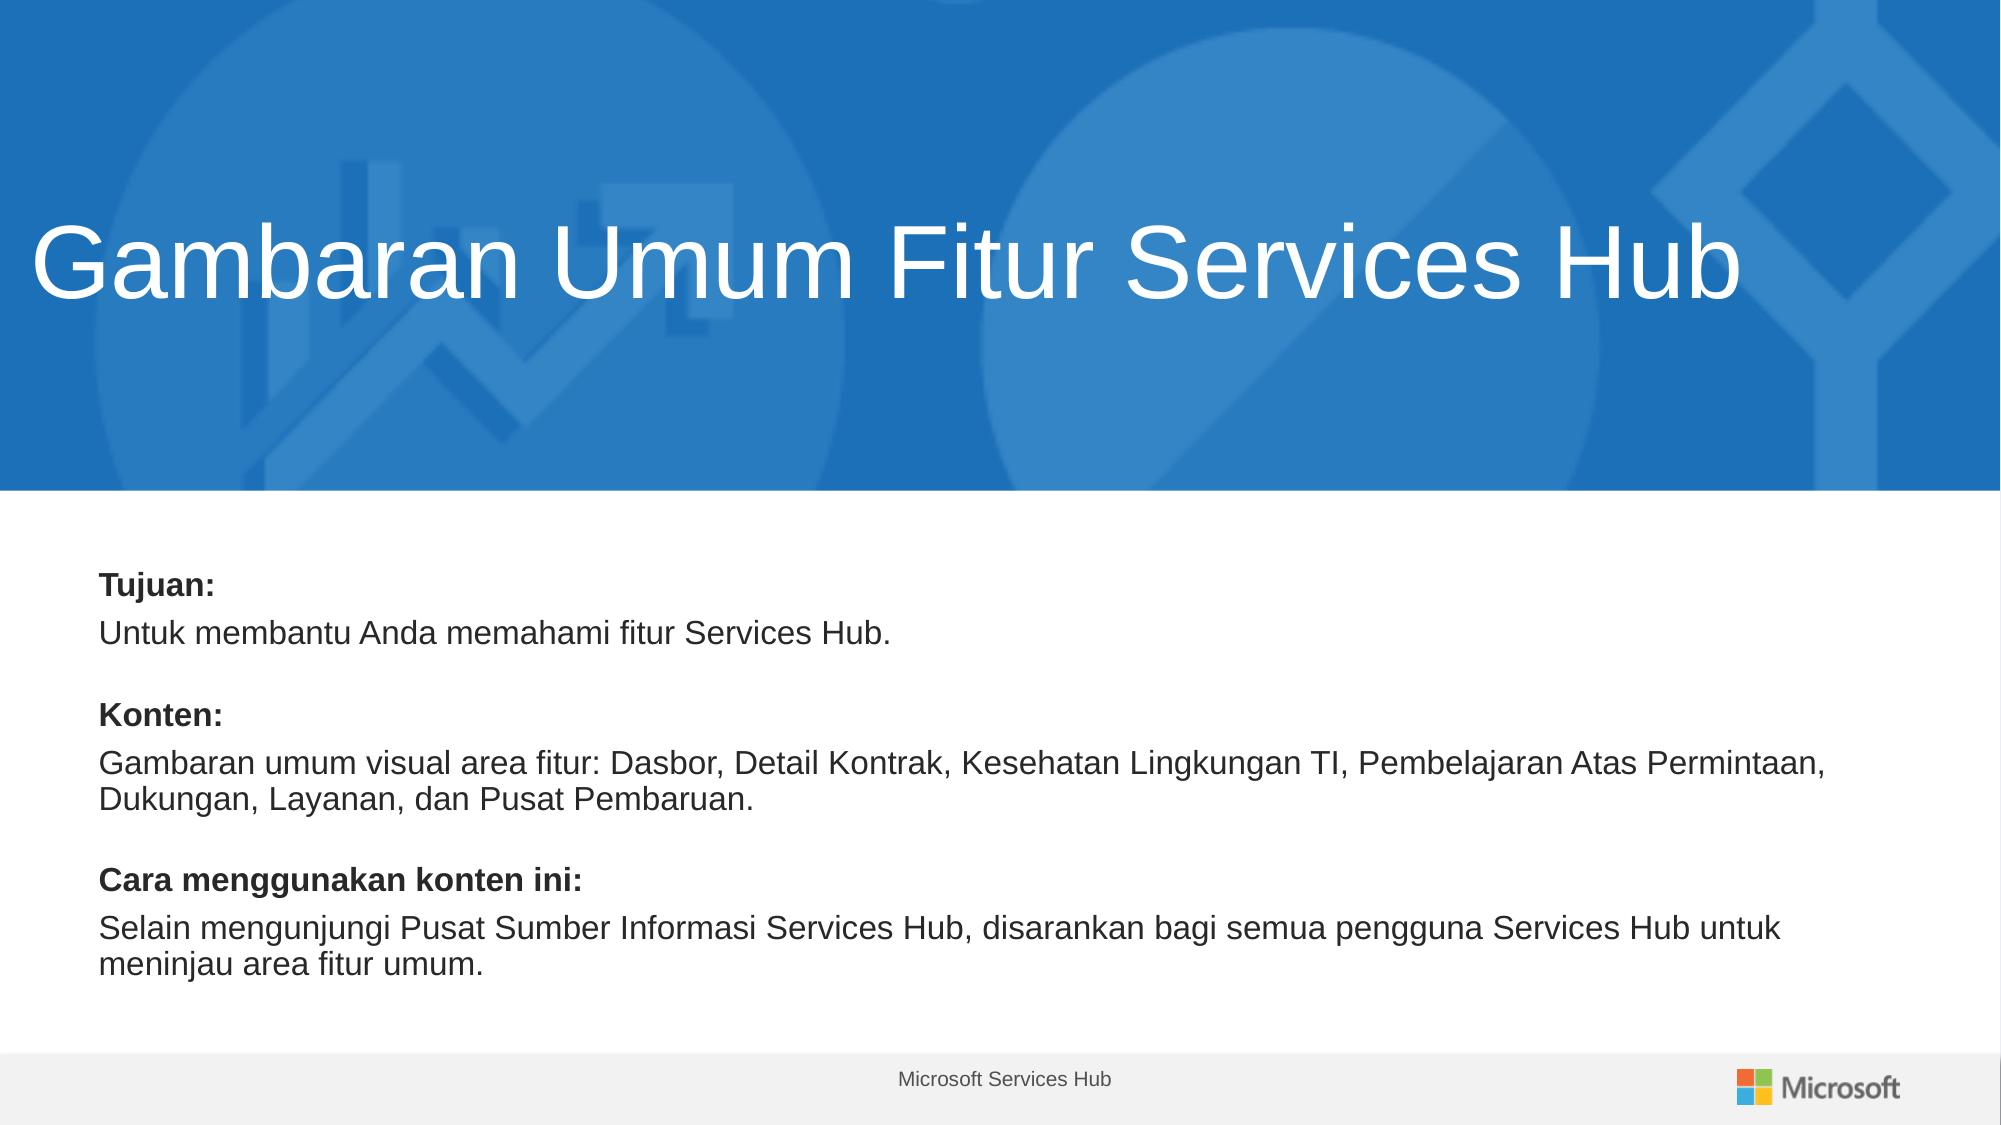

Gambaran Umum Fitur Services Hub
Tujuan:
Untuk membantu Anda memahami fitur Services Hub.

Konten:
Gambaran umum visual area fitur: Dasbor, Detail Kontrak, Kesehatan Lingkungan TI, Pembelajaran Atas Permintaan, Dukungan, Layanan, dan Pusat Pembaruan.

Cara menggunakan konten ini:
Selain mengunjungi Pusat Sumber Informasi Services Hub, disarankan bagi semua pengguna Services Hub untuk meninjau area fitur umum.